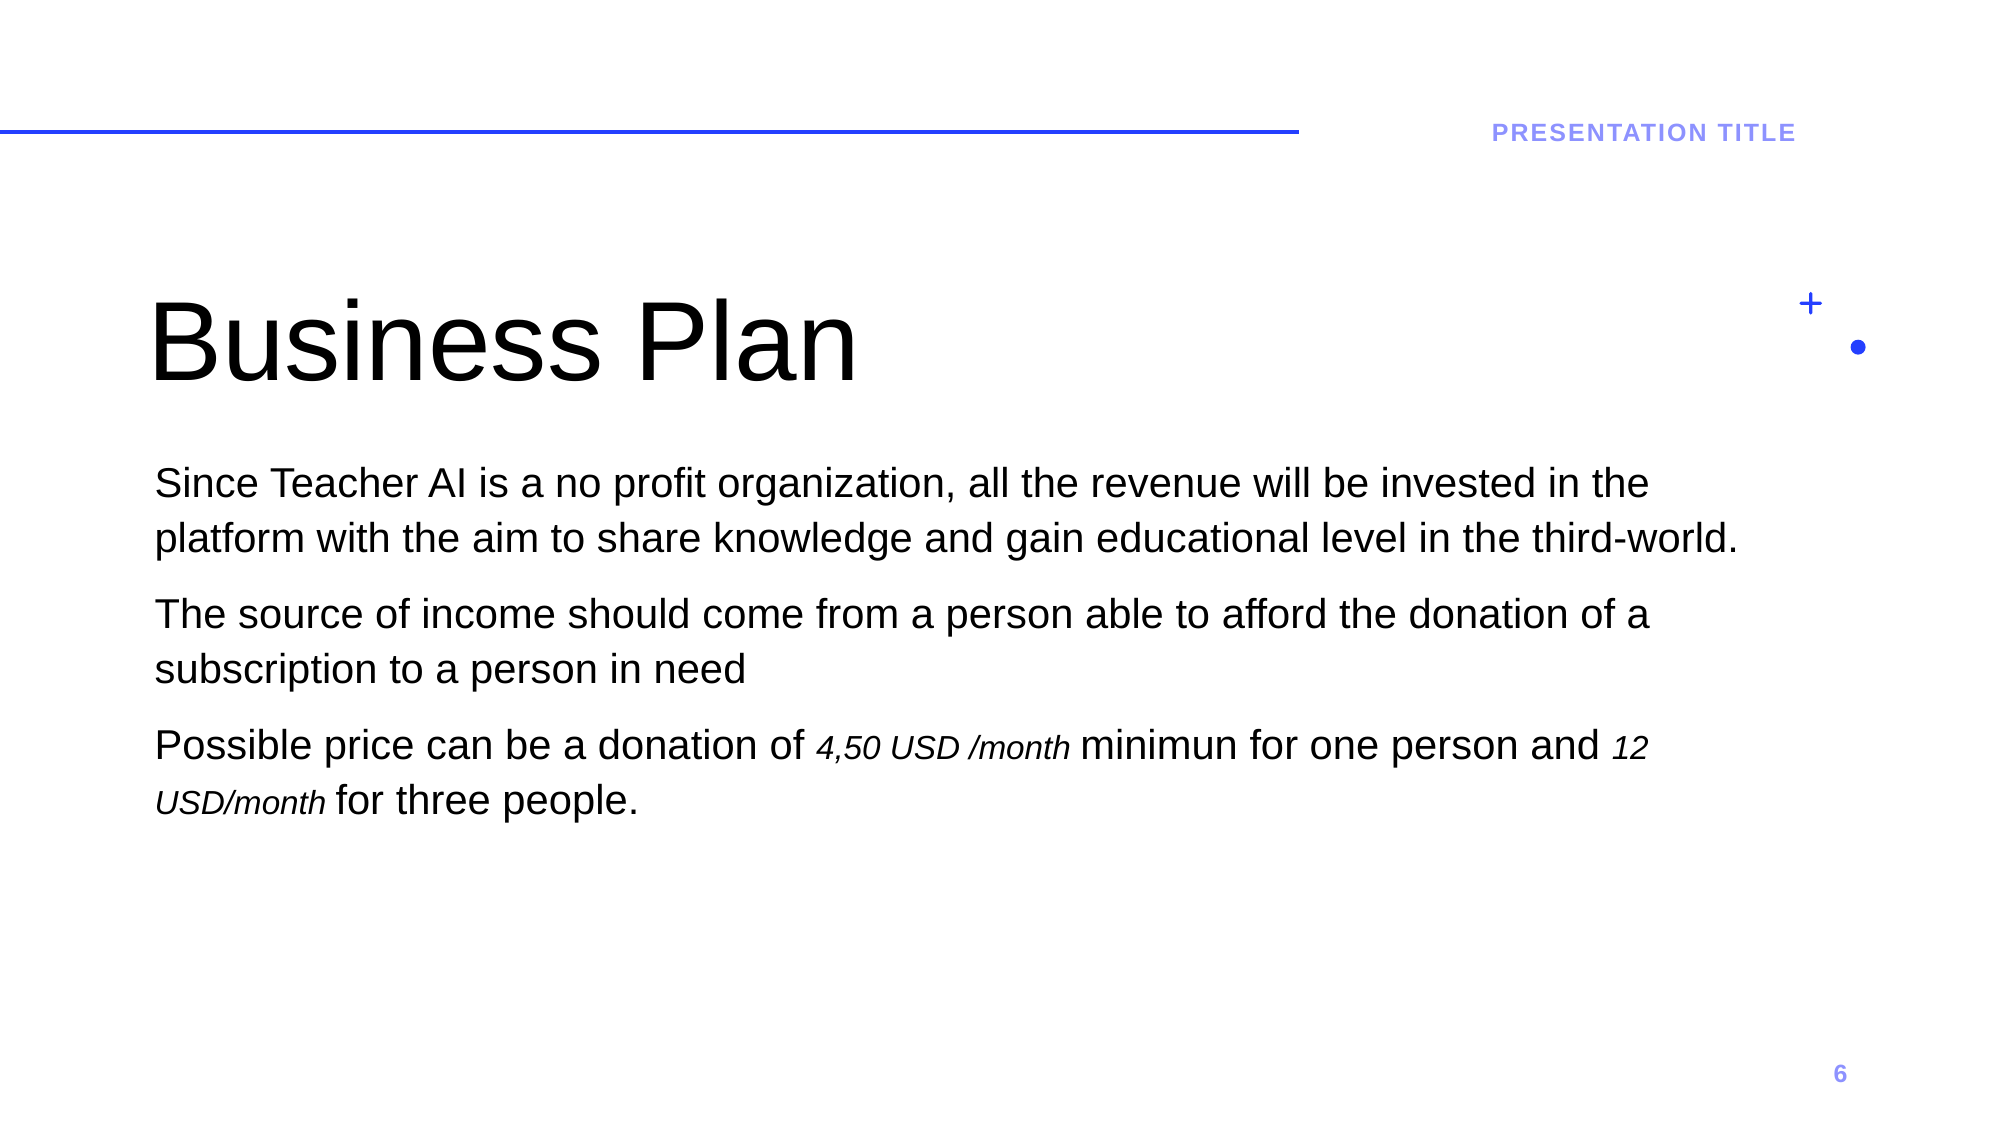

Presentation Title
# Business Plan
Since Teacher AI is a no profit organization, all the revenue will be invested in the platform with the aim to share knowledge and gain educational level in the third-world.
The source of income should come from a person able to afford the donation of a subscription to a person in need
Possible price can be a donation of 4,50 USD /month minimun for one person and 12 USD/month for three people.
6